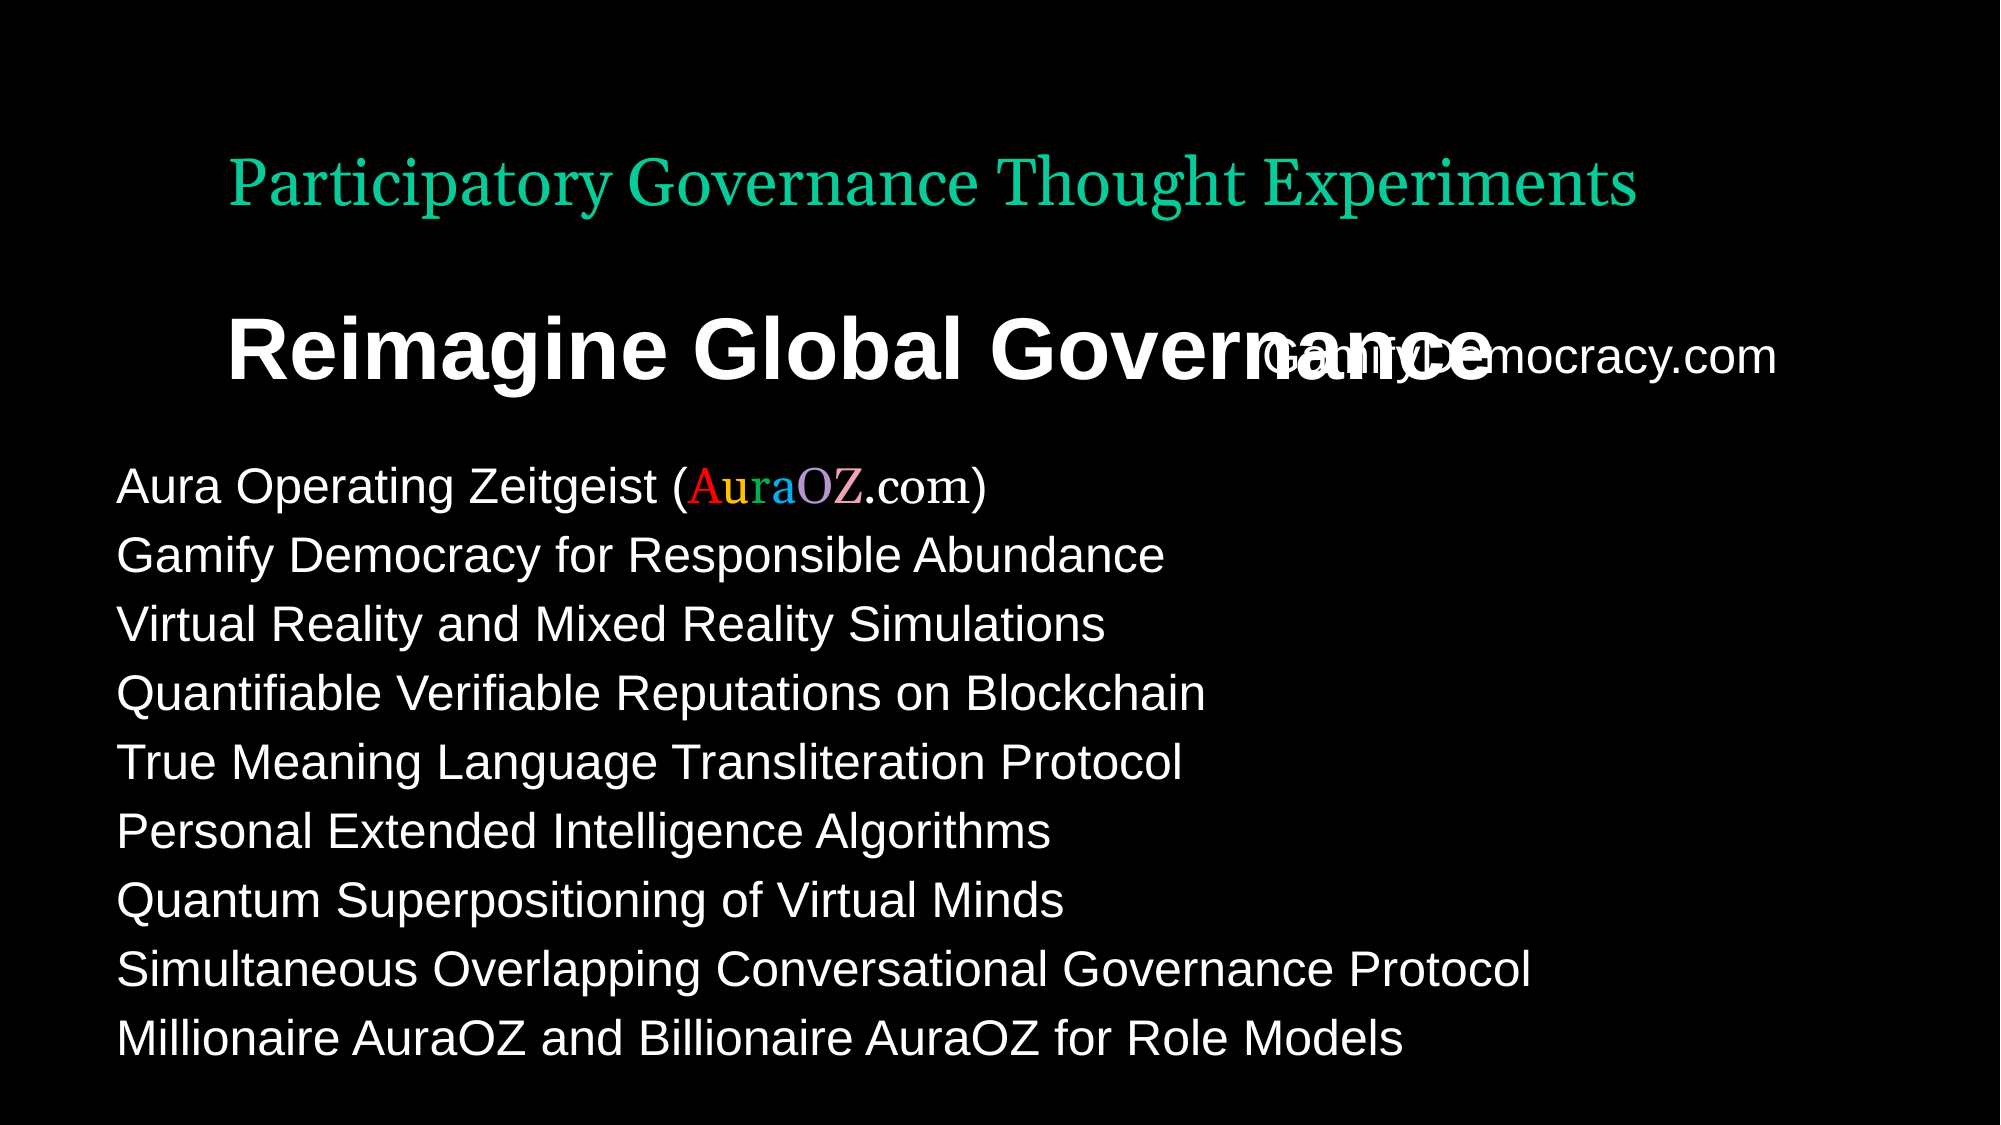

# Participatory Governance Thought Experiments
Reimagine Global Governance
GamifyDemocracy.com
Aura Operating Zeitgeist (AuraOZ.com)
Gamify Democracy for Responsible Abundance
Virtual Reality and Mixed Reality Simulations
Quantifiable Verifiable Reputations on Blockchain
True Meaning Language Transliteration Protocol
Personal Extended Intelligence Algorithms
Quantum Superpositioning of Virtual Minds
Simultaneous Overlapping Conversational Governance Protocol
Millionaire AuraOZ and Billionaire AuraOZ for Role Models